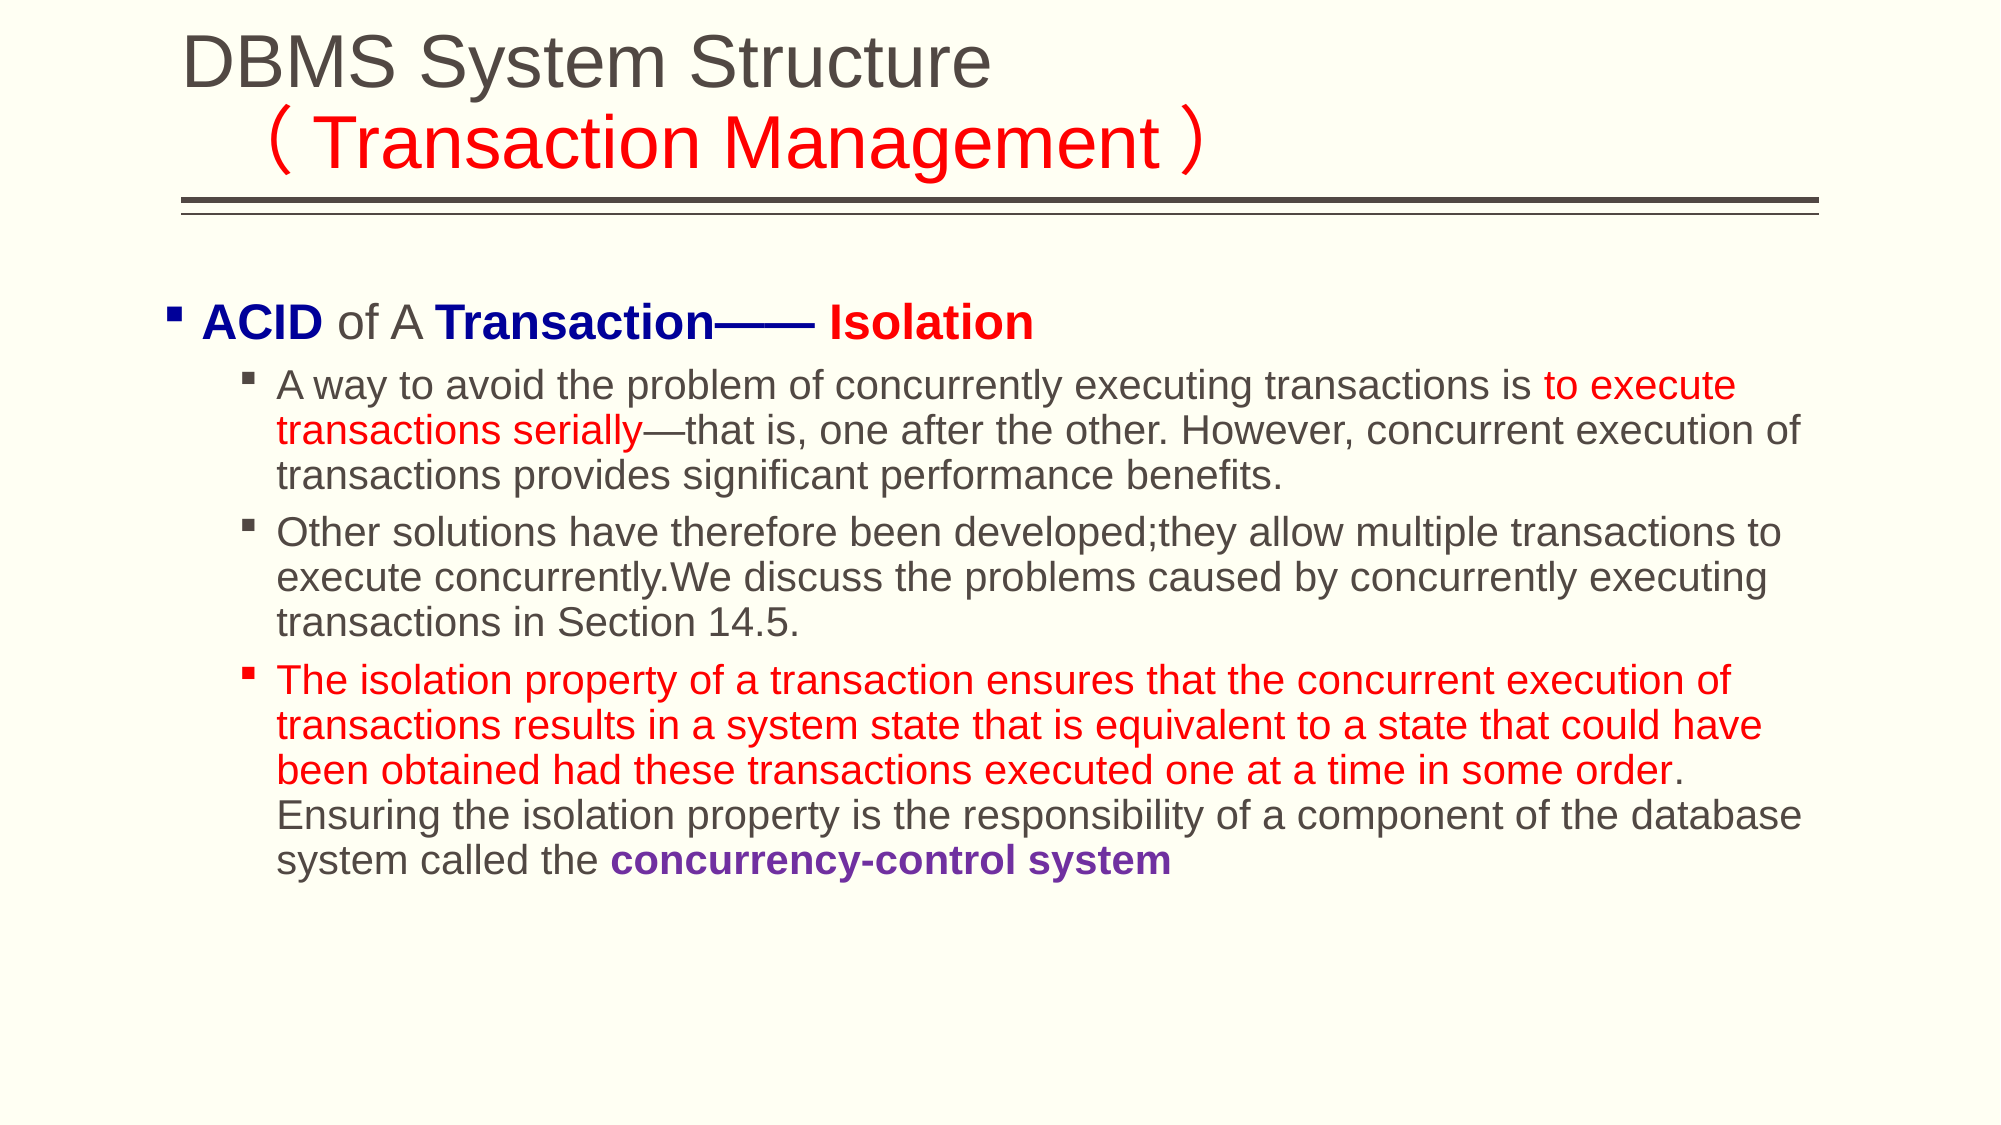

# DBMS System Structure （Transaction Management）
ACID of A Transaction—— Isolation
A way to avoid the problem of concurrently executing transactions is to execute transactions serially—that is, one after the other. However, concurrent execution of transactions provides significant performance benefits.
Other solutions have therefore been developed;they allow multiple transactions to execute concurrently.We discuss the problems caused by concurrently executing transactions in Section 14.5.
The isolation property of a transaction ensures that the concurrent execution of transactions results in a system state that is equivalent to a state that could have been obtained had these transactions executed one at a time in some order. Ensuring the isolation property is the responsibility of a component of the database system called the concurrency-control system